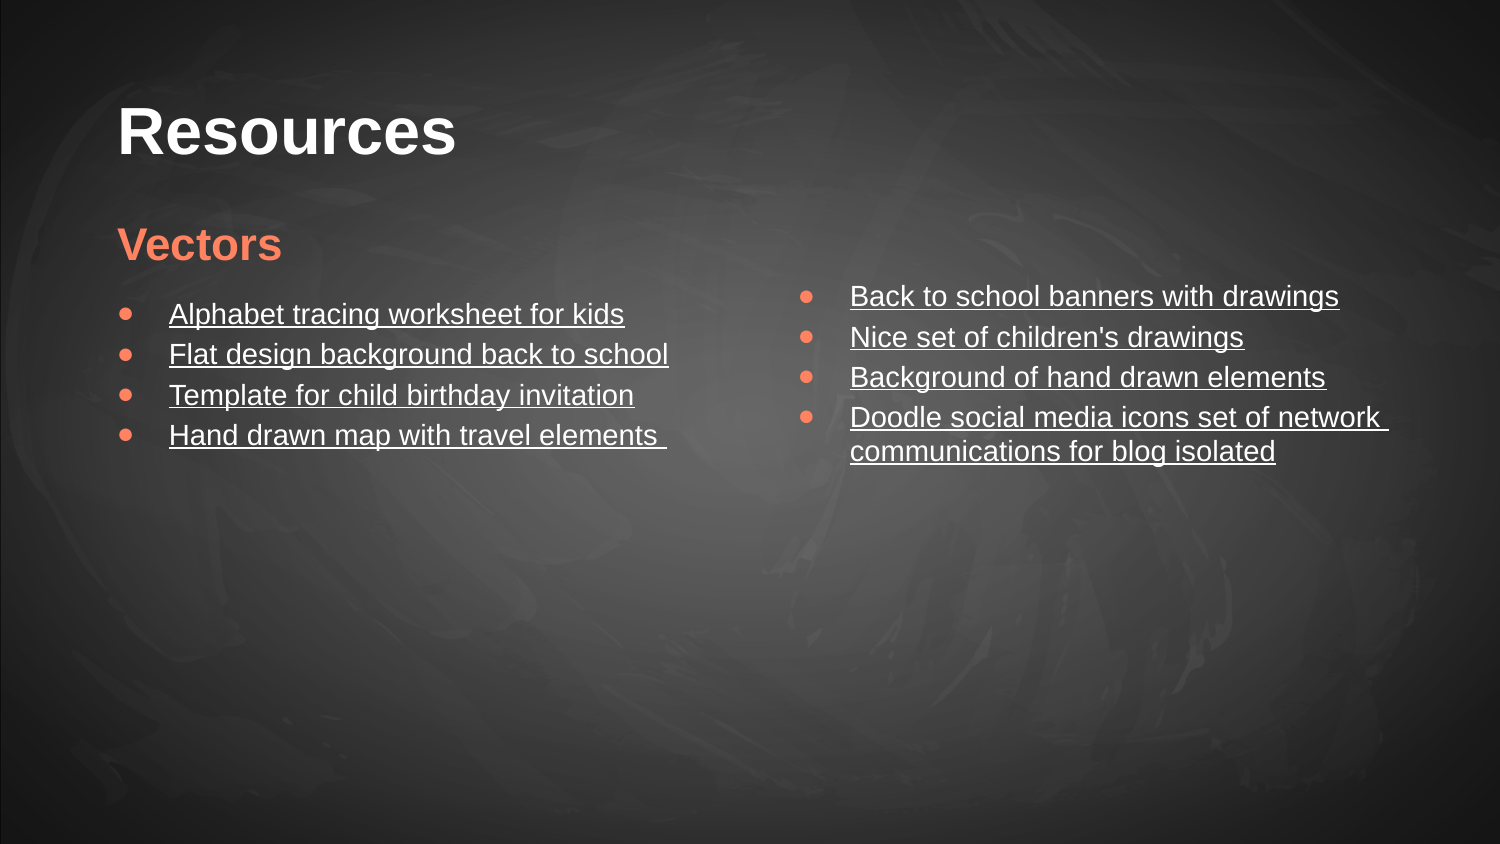

Resources
Vectors

Back to school banners with drawings
Nice set of children's drawings
Background of hand drawn elements
Doodle social media icons set of network communications for blog isolated

Alphabet tracing worksheet for kids
Flat design background back to school
Template for child birthday invitation
Hand drawn map with travel elements